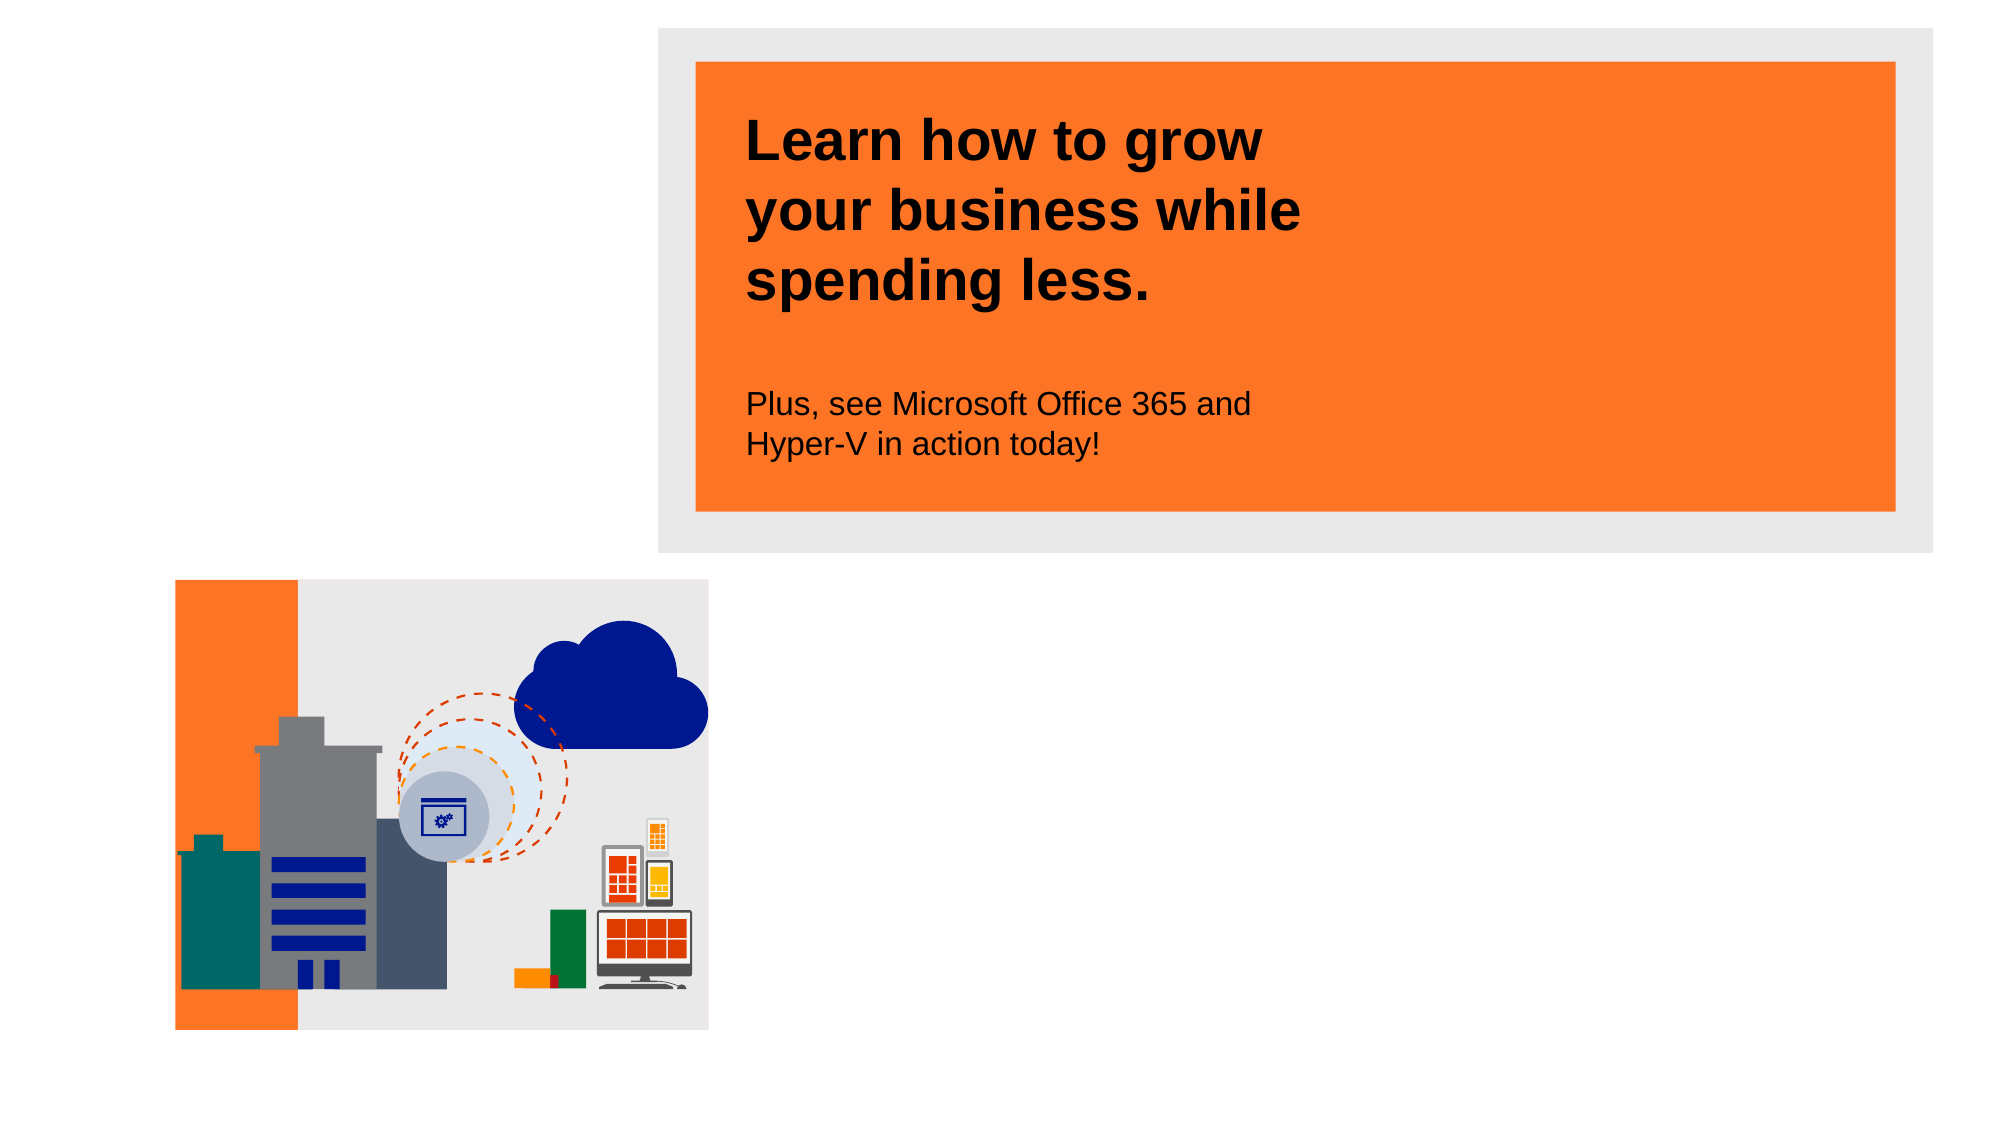

Learn how to grow your business while spending less.

Plus, see Microsoft Office 365 and Hyper-V in action today!